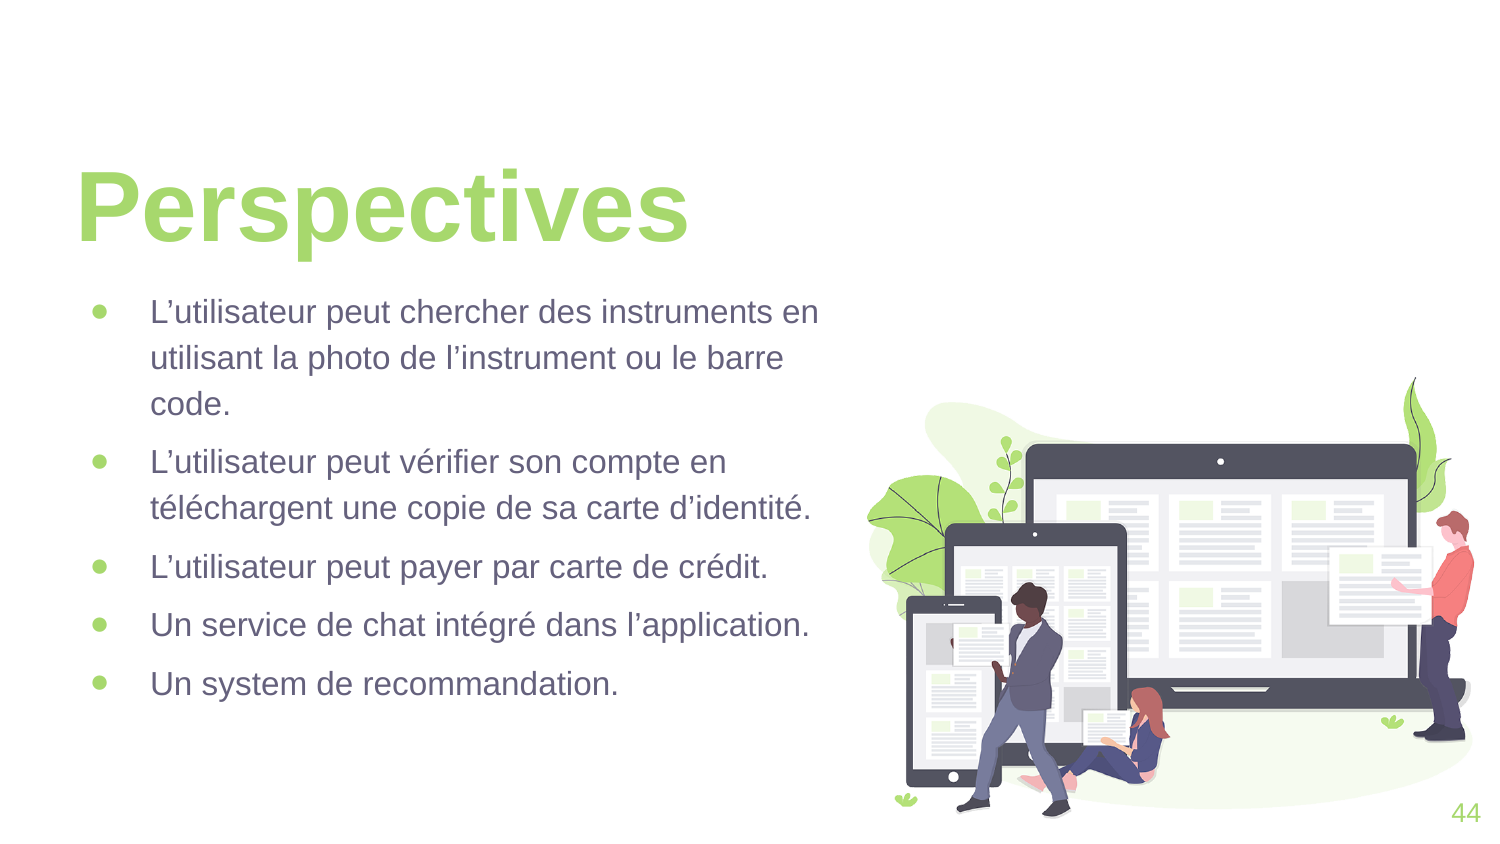

# Perspectives
L’utilisateur peut chercher des instruments en utilisant la photo de l’instrument ou le barre code.
L’utilisateur peut vérifier son compte en téléchargent une copie de sa carte d’identité.
L’utilisateur peut payer par carte de crédit.
Un service de chat intégré dans l’application.
Un system de recommandation.
44